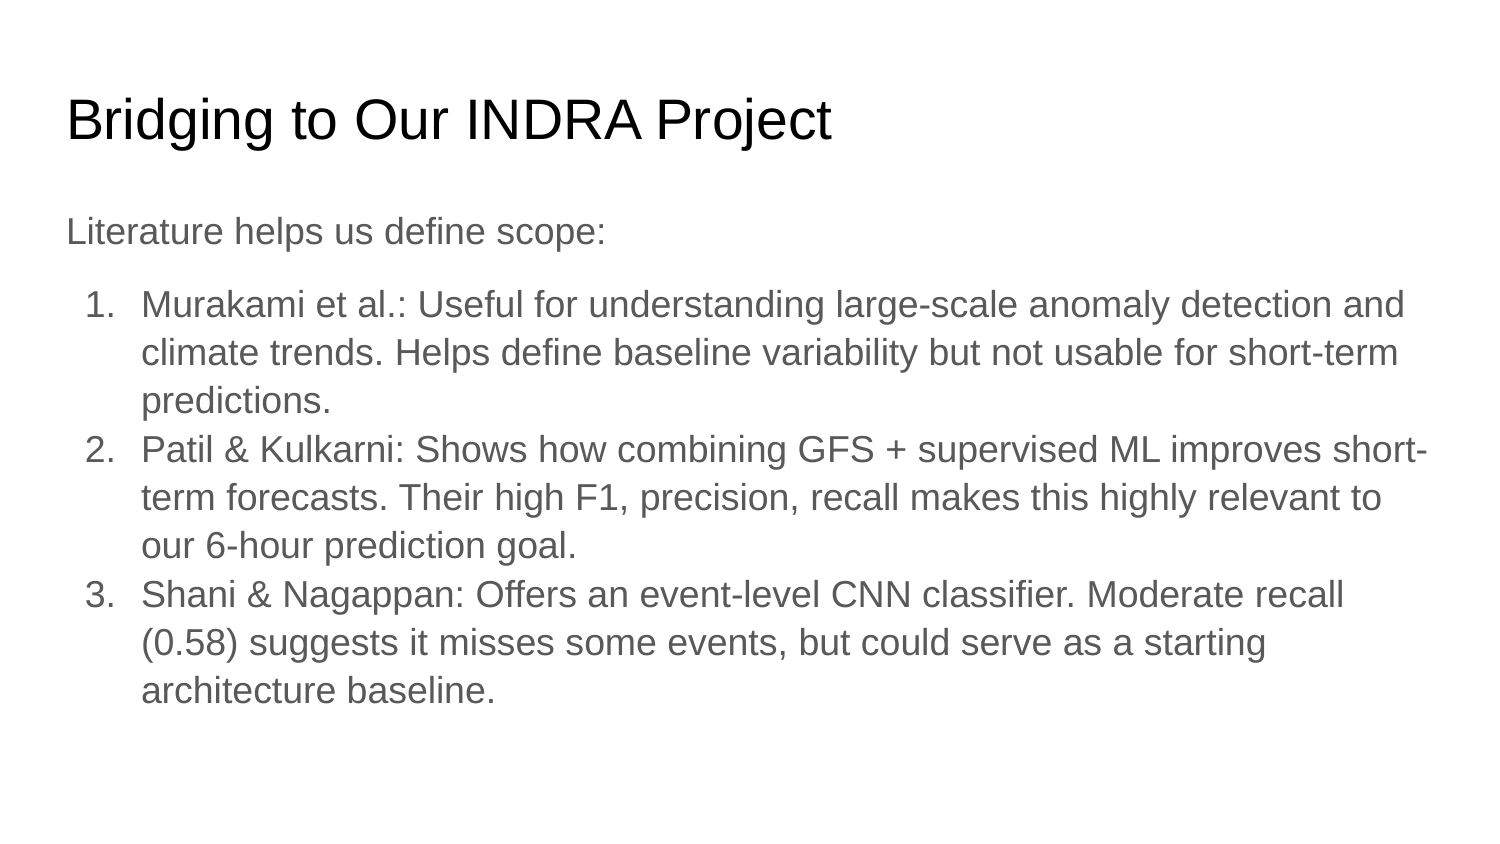

# Bridging to Our INDRA Project
Literature helps us define scope:
Murakami et al.: Useful for understanding large-scale anomaly detection and climate trends. Helps define baseline variability but not usable for short-term predictions.
Patil & Kulkarni: Shows how combining GFS + supervised ML improves short-term forecasts. Their high F1, precision, recall makes this highly relevant to our 6-hour prediction goal.
Shani & Nagappan: Offers an event-level CNN classifier. Moderate recall (0.58) suggests it misses some events, but could serve as a starting architecture baseline.